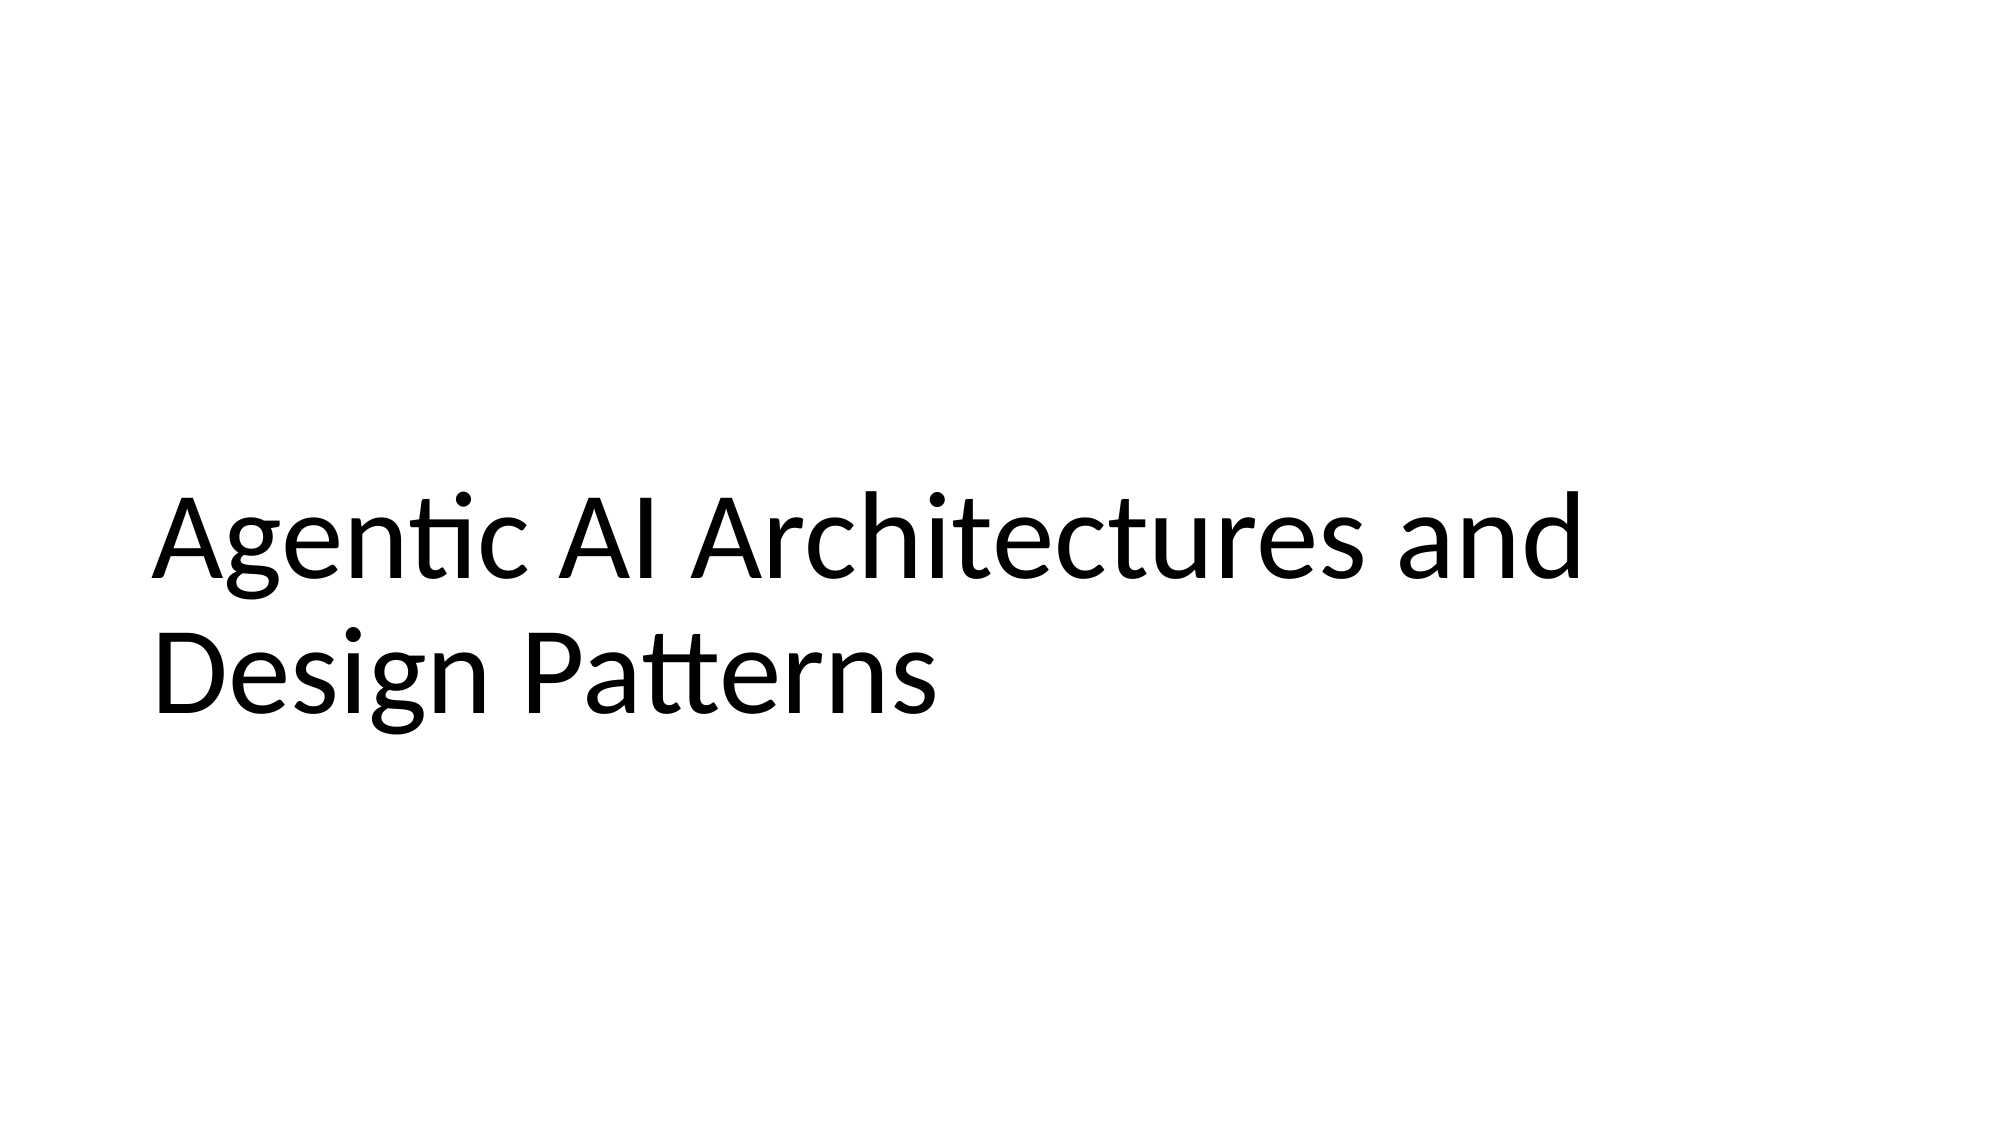

# Agentic AI Architectures and Design Patterns